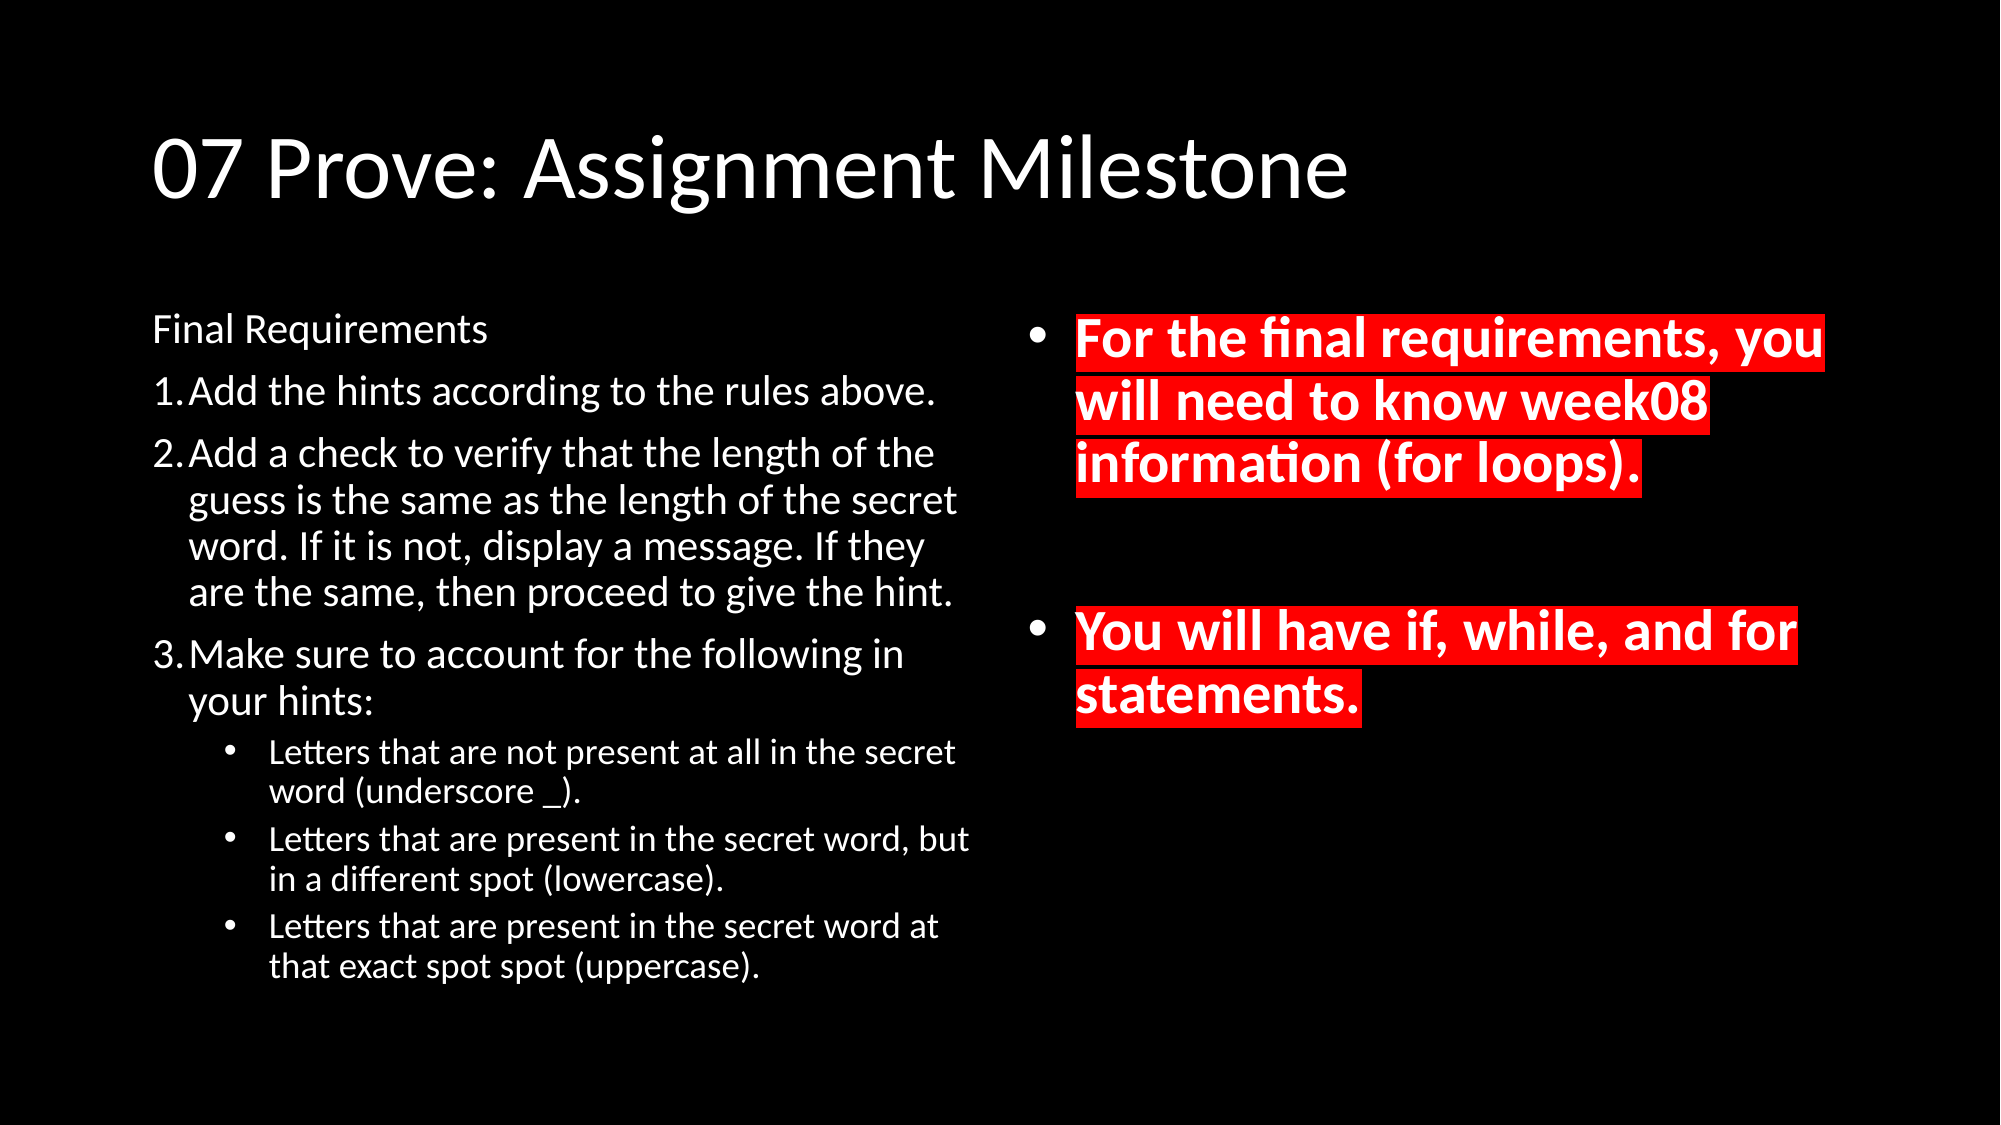

# 07 Prove: Assignment Milestone
Final Requirements
Add the hints according to the rules above.
Add a check to verify that the length of the guess is the same as the length of the secret word. If it is not, display a message. If they are the same, then proceed to give the hint.
Make sure to account for the following in your hints:
Letters that are not present at all in the secret word (underscore _).
Letters that are present in the secret word, but in a different spot (lowercase).
Letters that are present in the secret word at that exact spot spot (uppercase).

For the final requirements, you will need to know week08 information (for loops).

You will have if, while, and for statements.